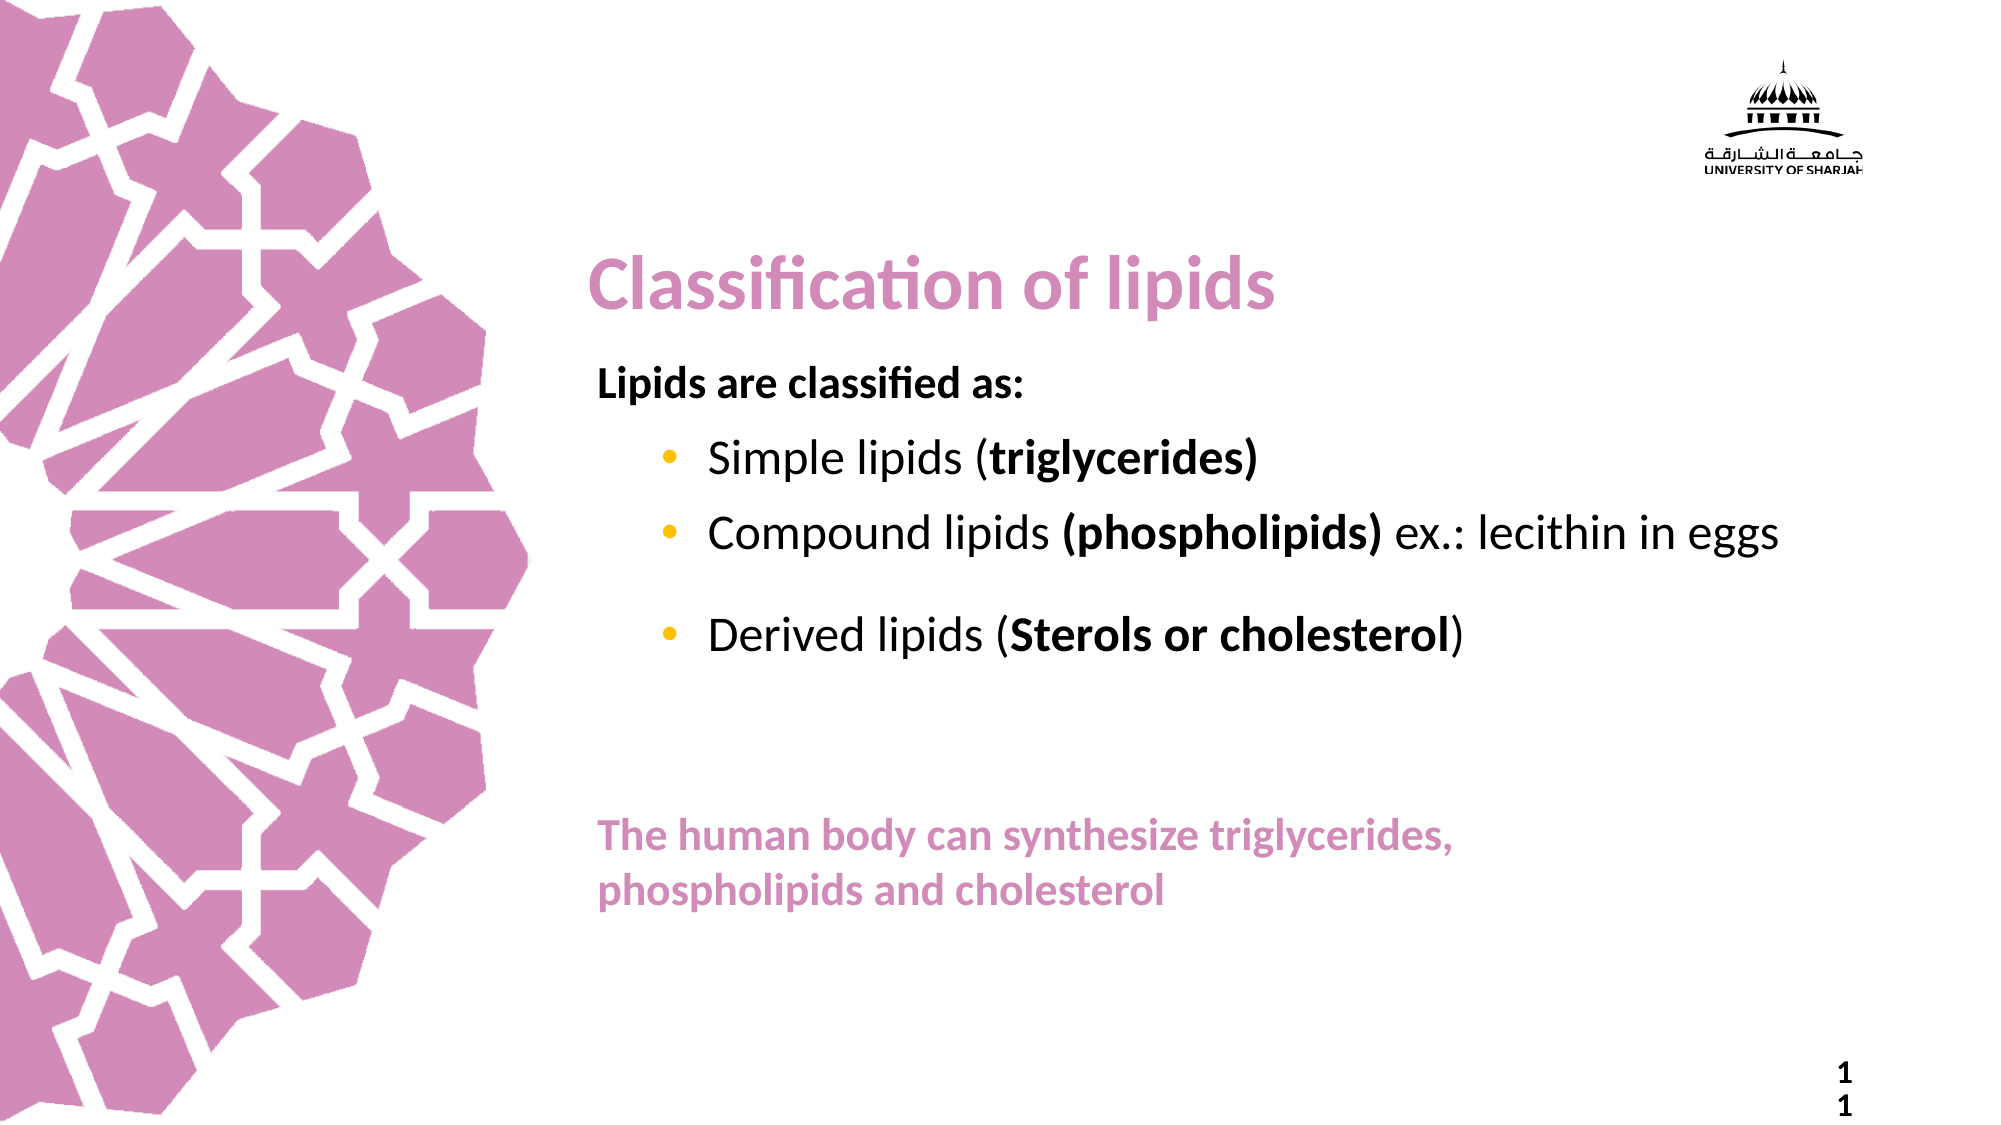

Classification of lipids
Lipids are classified as:
Simple lipids (triglycerides)
Compound lipids (phospholipids) ex.: lecithin in eggs
Derived lipids (Sterols or cholesterol)
The human body can synthesize triglycerides, 	phospholipids and cholesterol
11